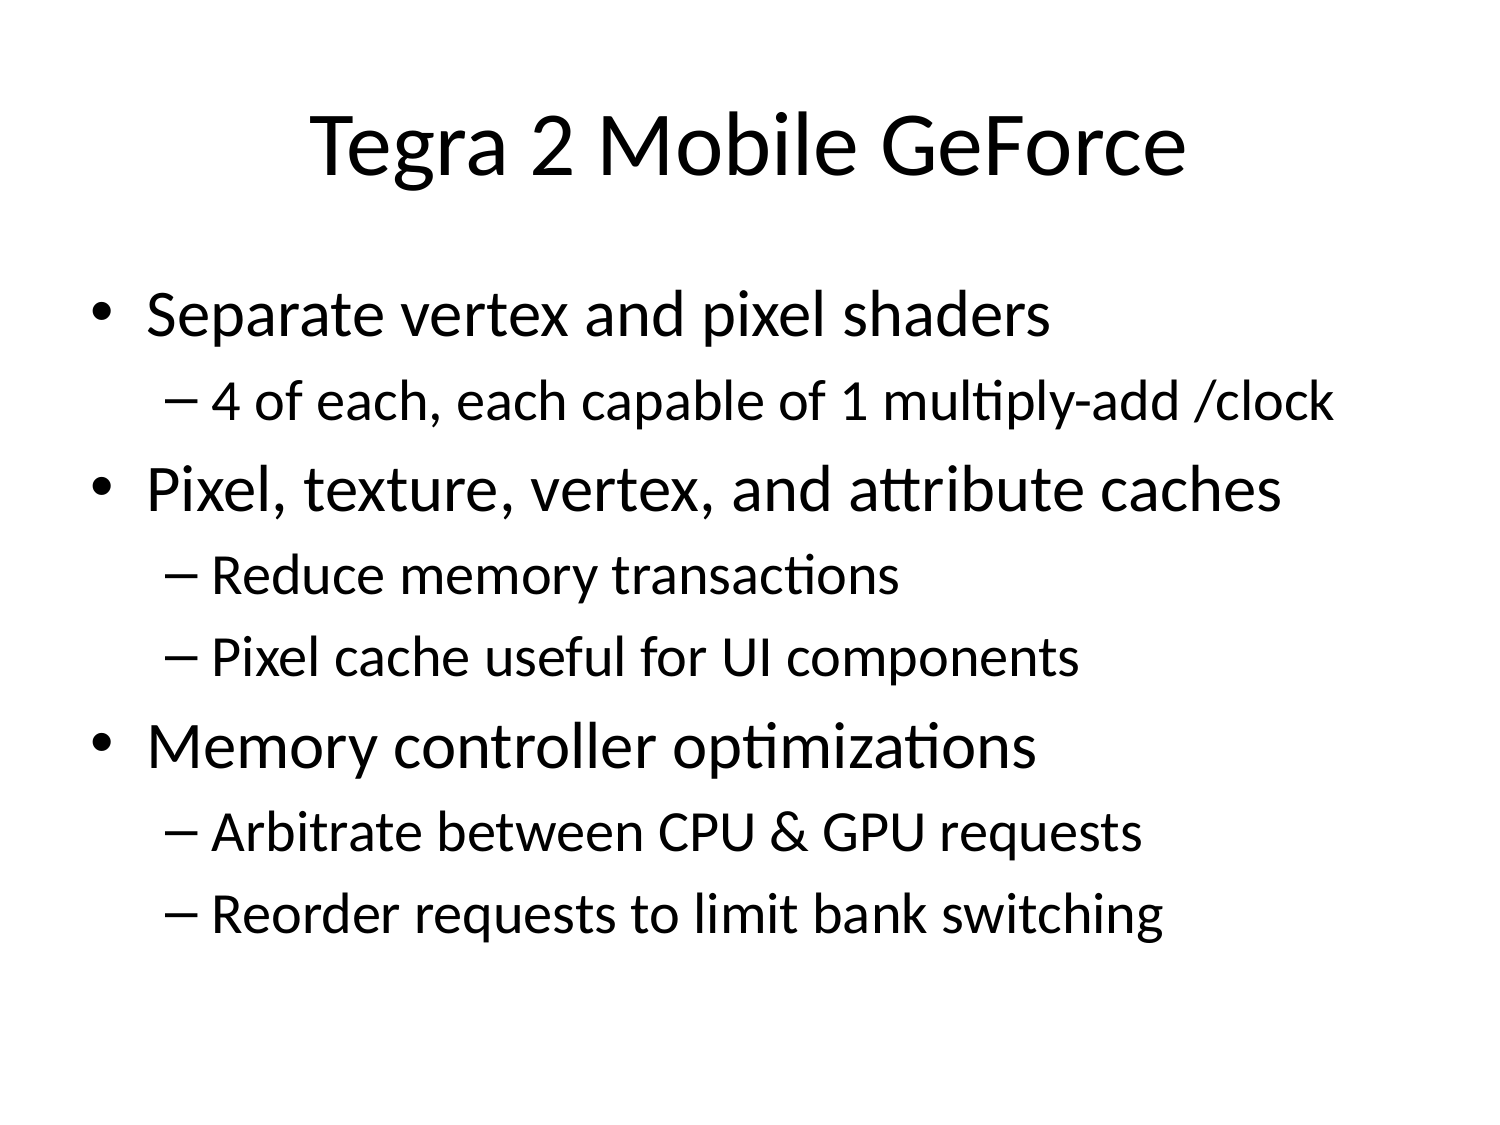

# Tegra 2 Mobile GeForce
Separate vertex and pixel shaders
4 of each, each capable of 1 multiply-add /clock
Pixel, texture, vertex, and attribute caches
Reduce memory transactions
Pixel cache useful for UI components
Memory controller optimizations
Arbitrate between CPU & GPU requests
Reorder requests to limit bank switching